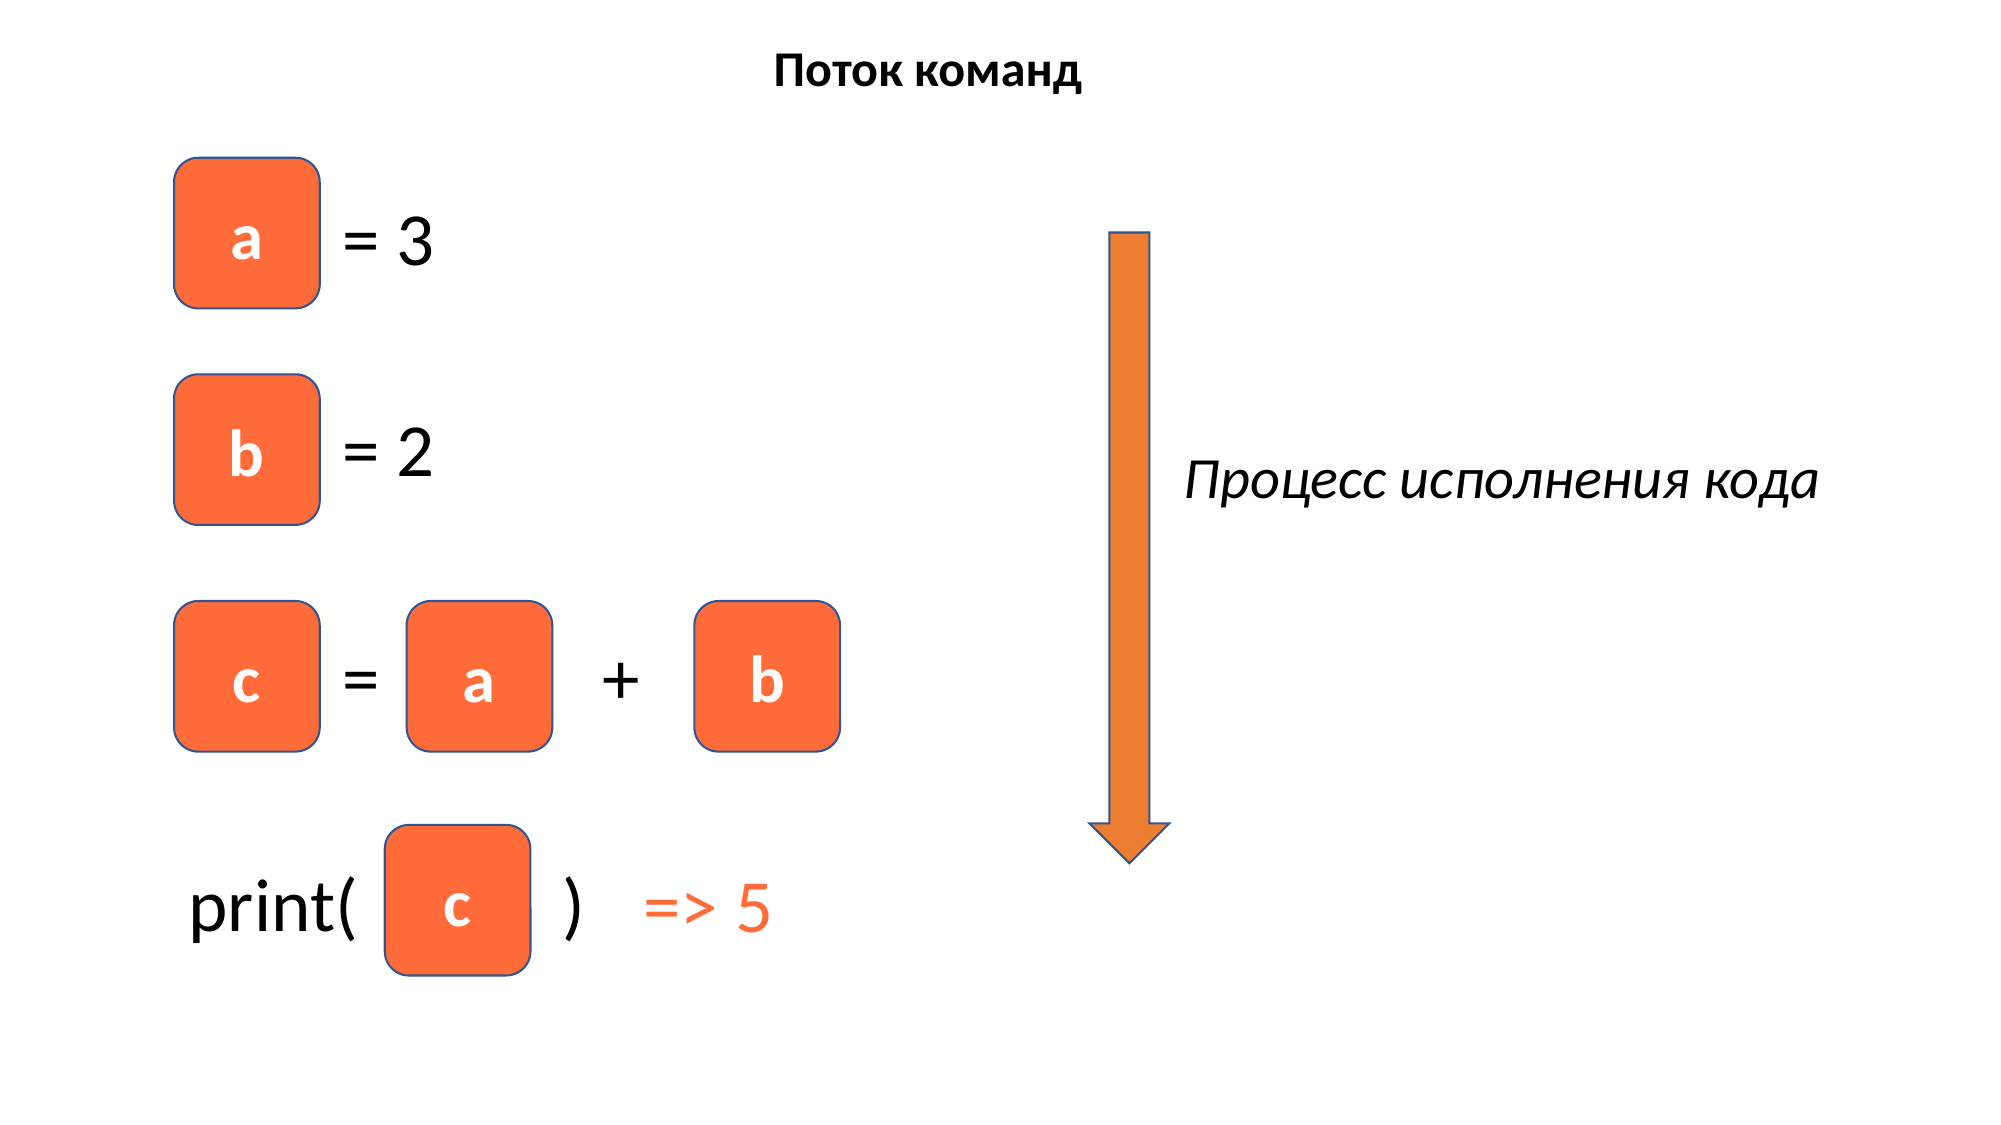

Поток команд
a
= 3

b
= 2
Процесс исполнения кода
c
a
b
=
+
c
print(            )
=> 5